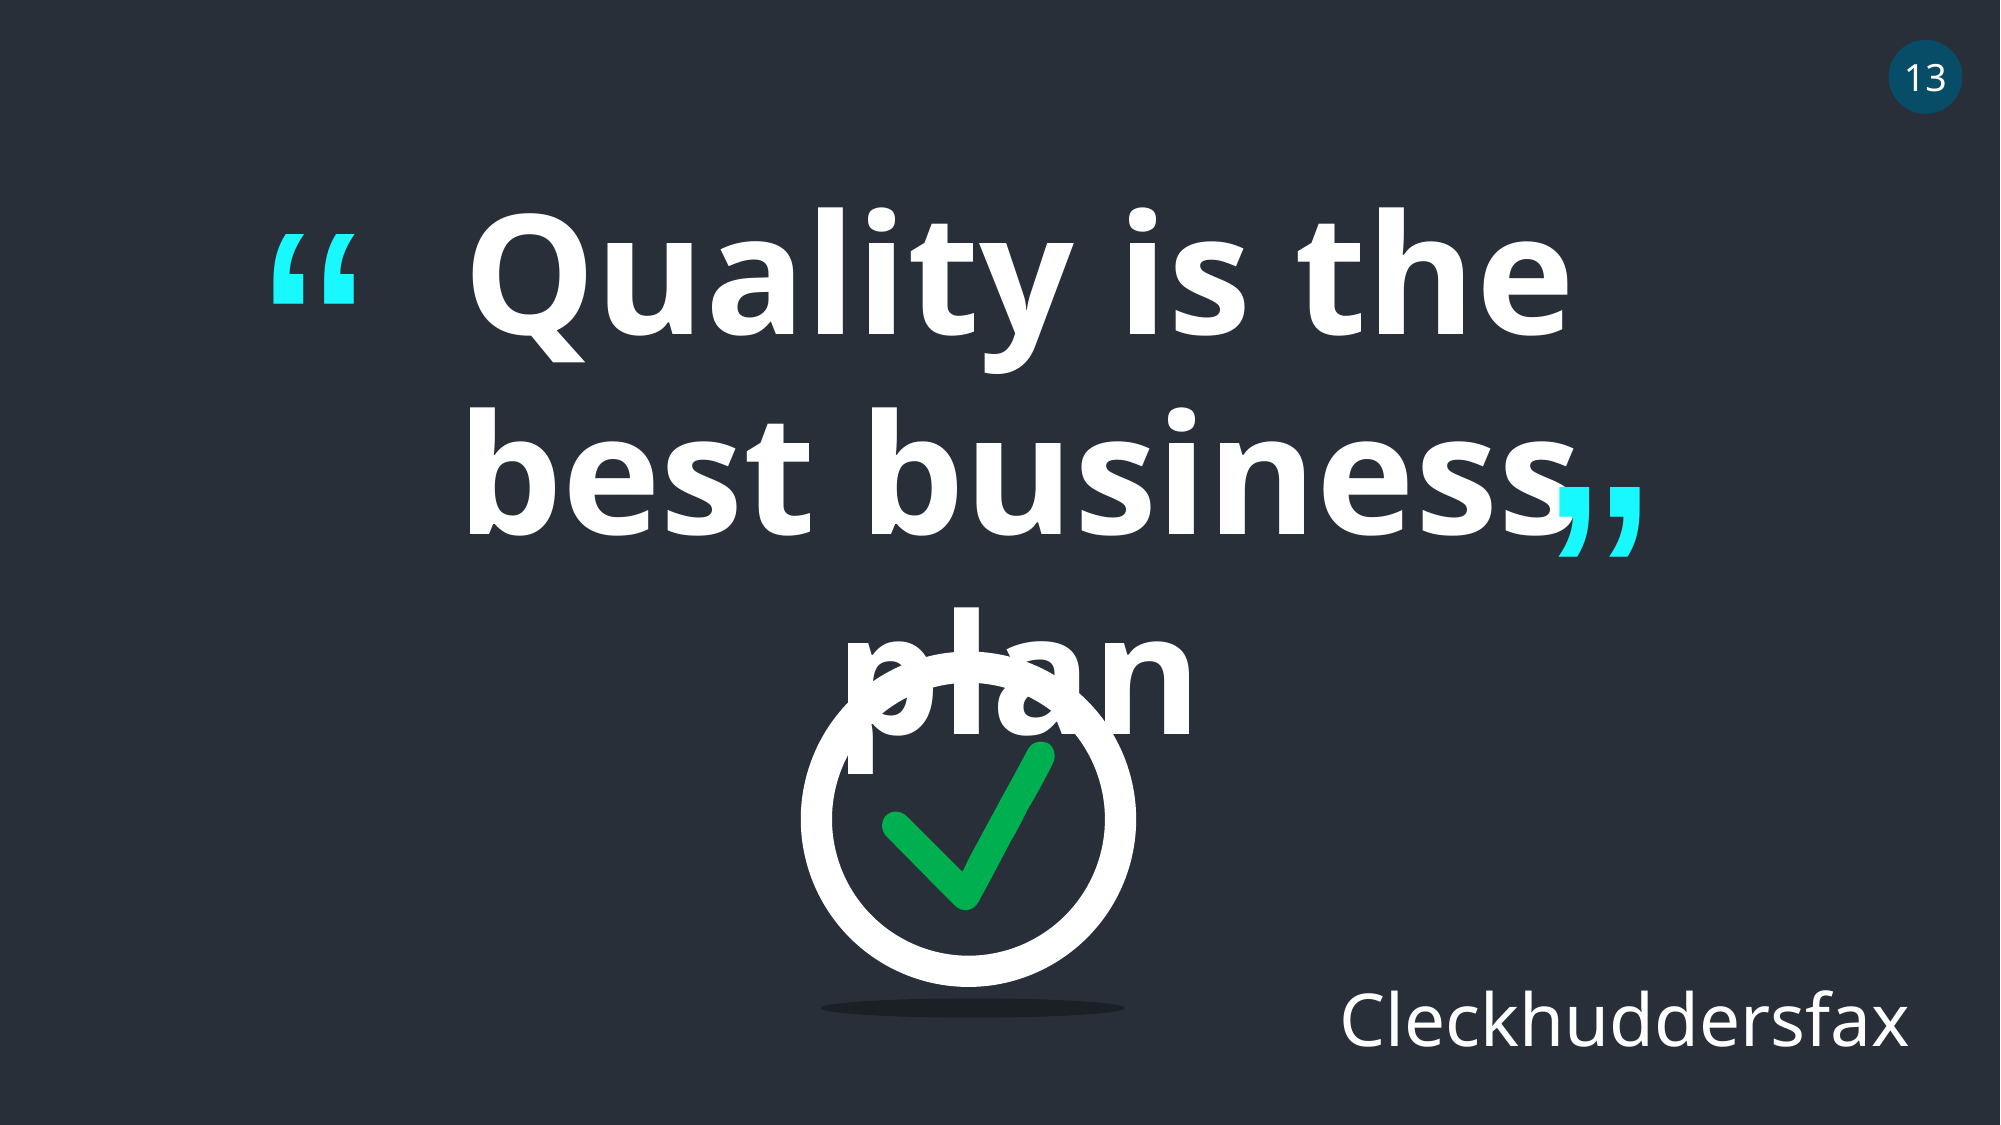

13
“
Quality is the best business plan
”

Cleckhuddersfax